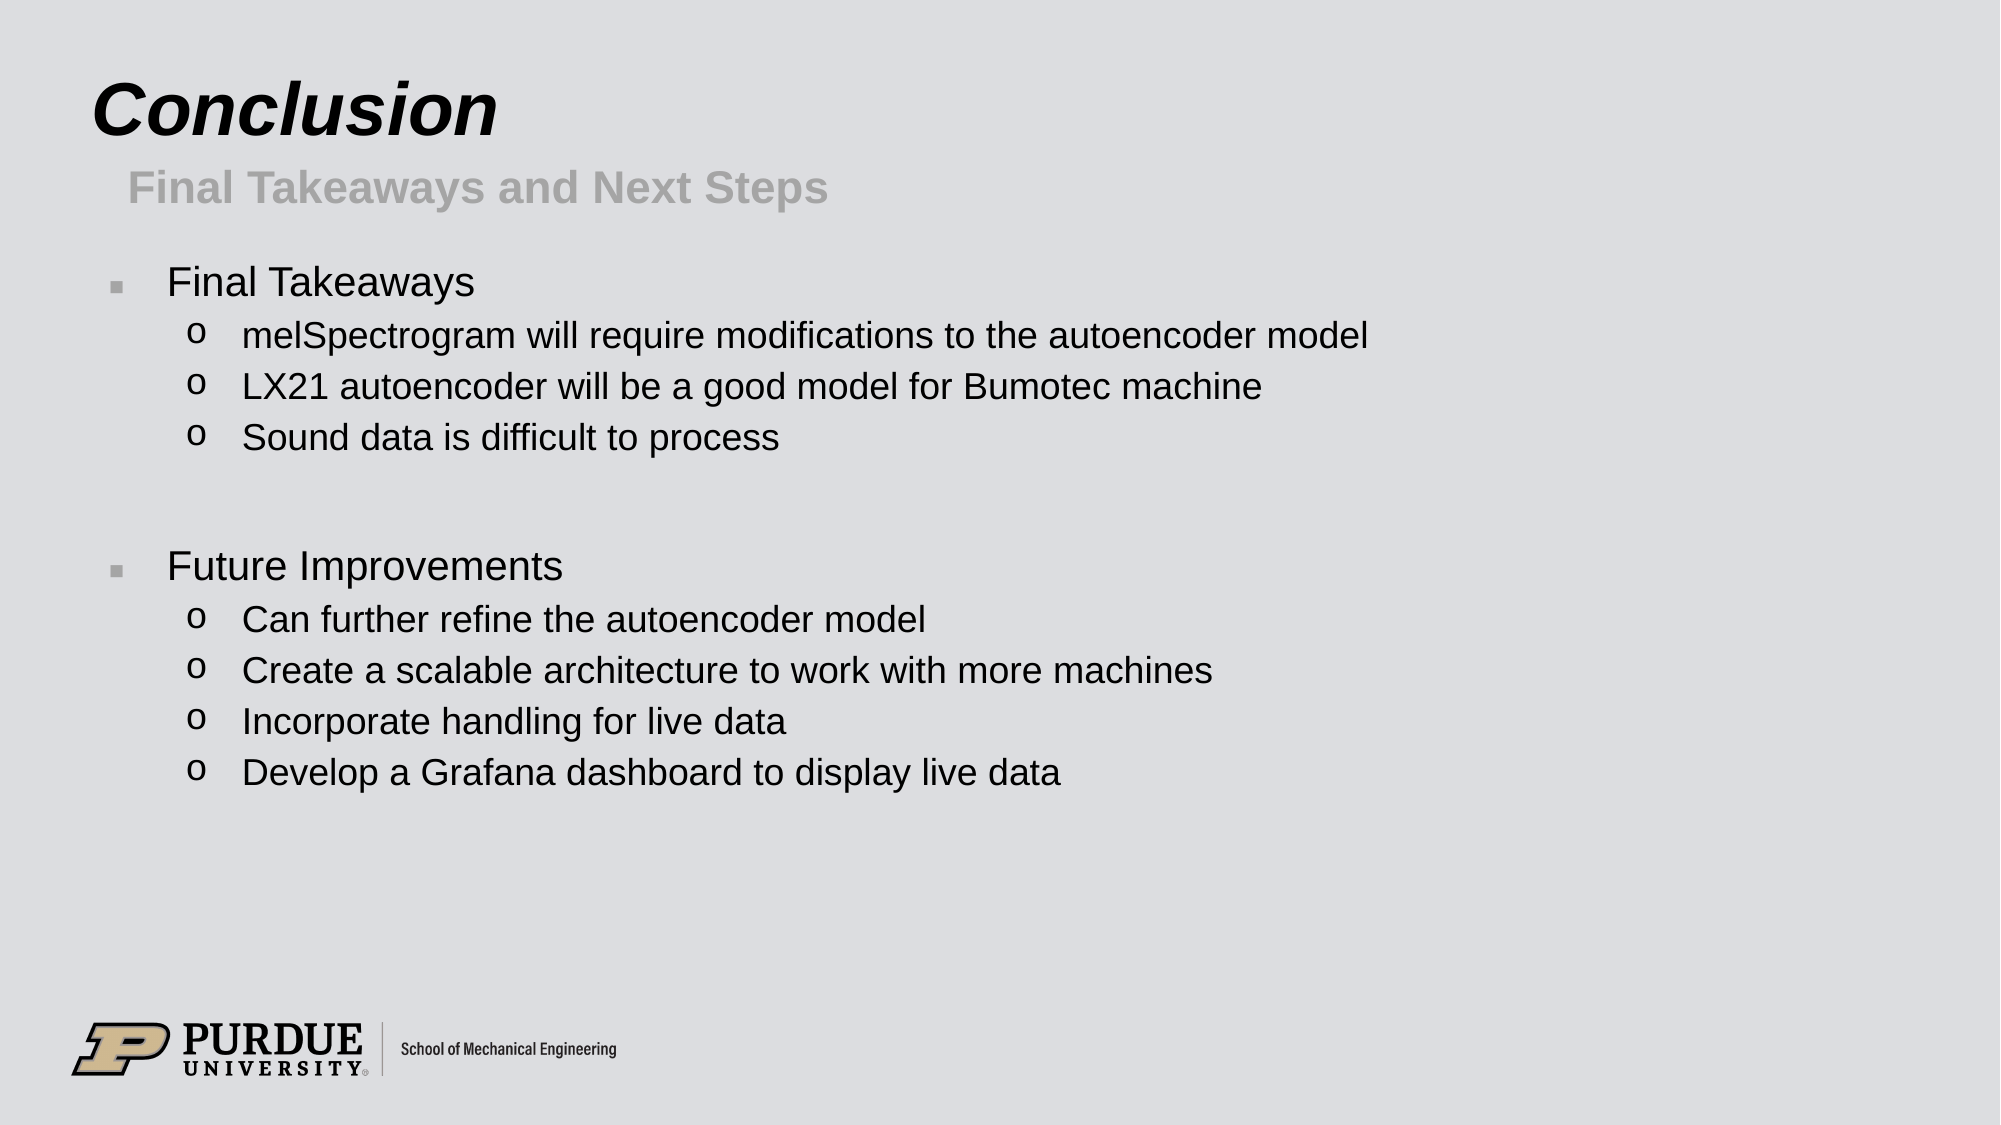

# Conclusion
Final Takeaways and Next Steps
Final Takeaways
melSpectrogram will require modifications to the autoencoder model
LX21 autoencoder will be a good model for Bumotec machine
Sound data is difficult to process

Future Improvements
Can further refine the autoencoder model
Create a scalable architecture to work with more machines
Incorporate handling for live data
Develop a Grafana dashboard to display live data